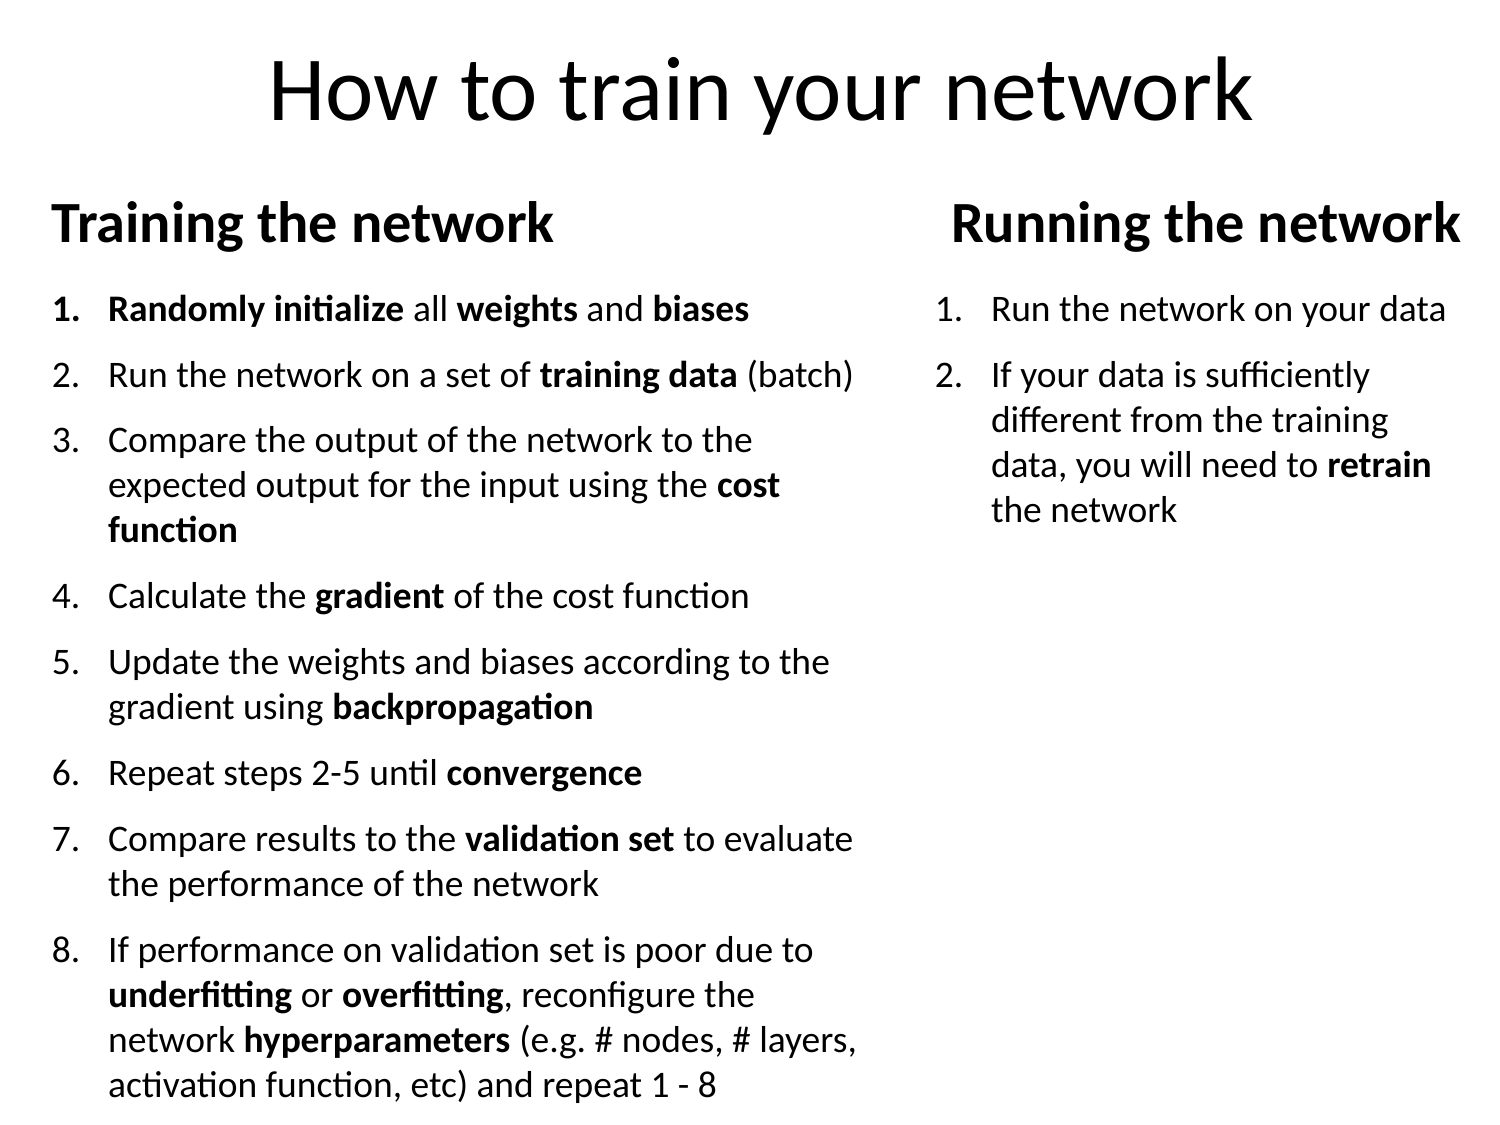

# How to train your network
Training the network
Running the network
Randomly initialize all weights and biases
Run the network on a set of training data (batch)
Compare the output of the network to the expected output for the input using the cost function
Calculate the gradient of the cost function
Update the weights and biases according to the gradient using backpropagation
Repeat steps 2-5 until convergence
Compare results to the validation set to evaluate the performance of the network
If performance on validation set is poor due to underfitting or overfitting, reconfigure the network hyperparameters (e.g. # nodes, # layers, activation function, etc) and repeat 1 - 8
Run the network on your data
If your data is sufficiently different from the training data, you will need to retrain the network